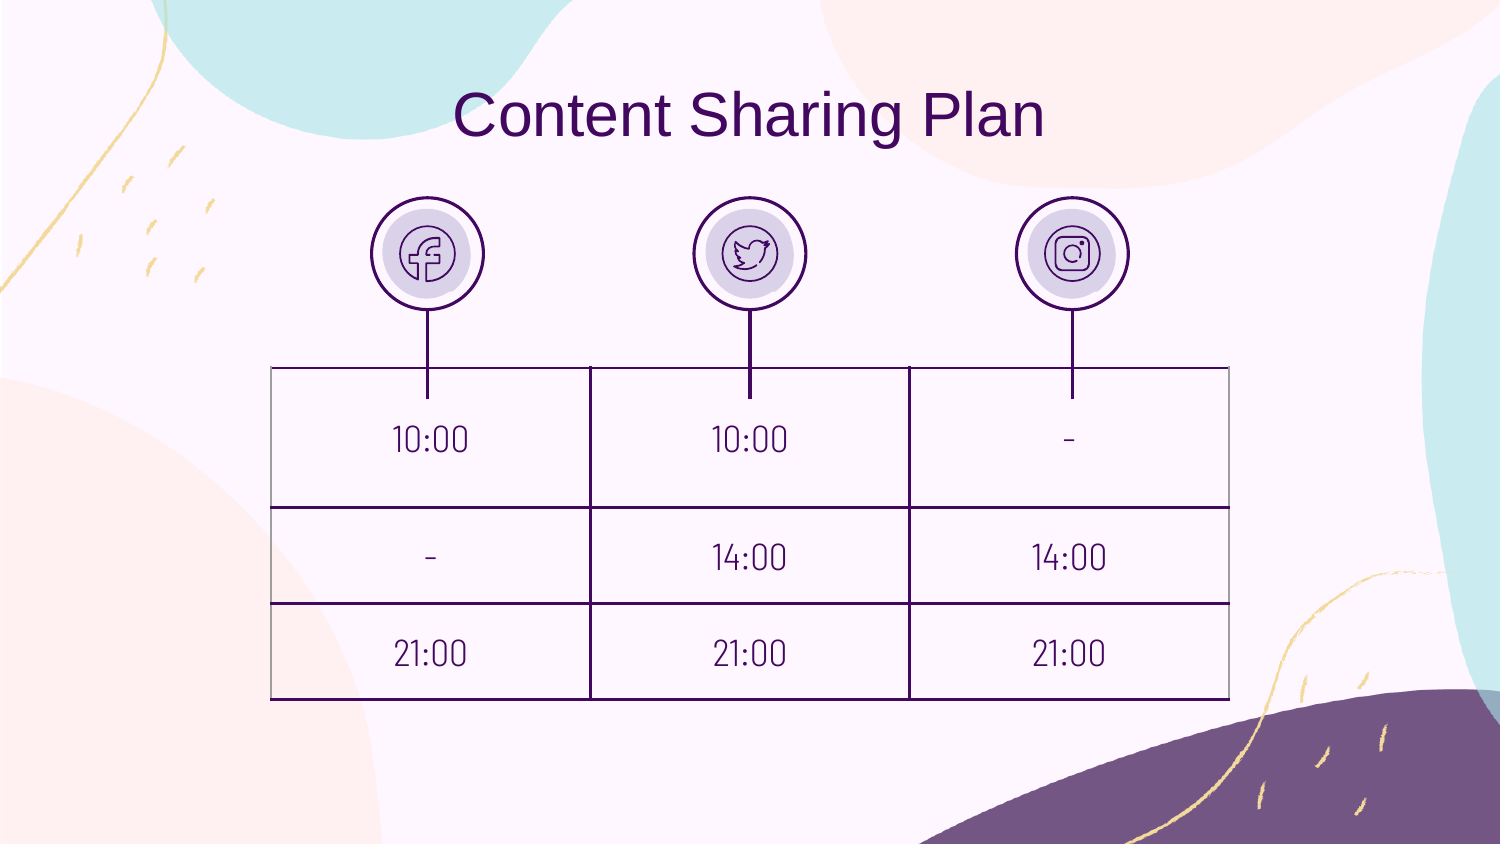

# Content Sharing Plan

| 10:00 | 10:00 | - |
| --- | --- | --- |
| - | 14:00 | 14:00 |
| 21:00 | 21:00 | 21:00 |